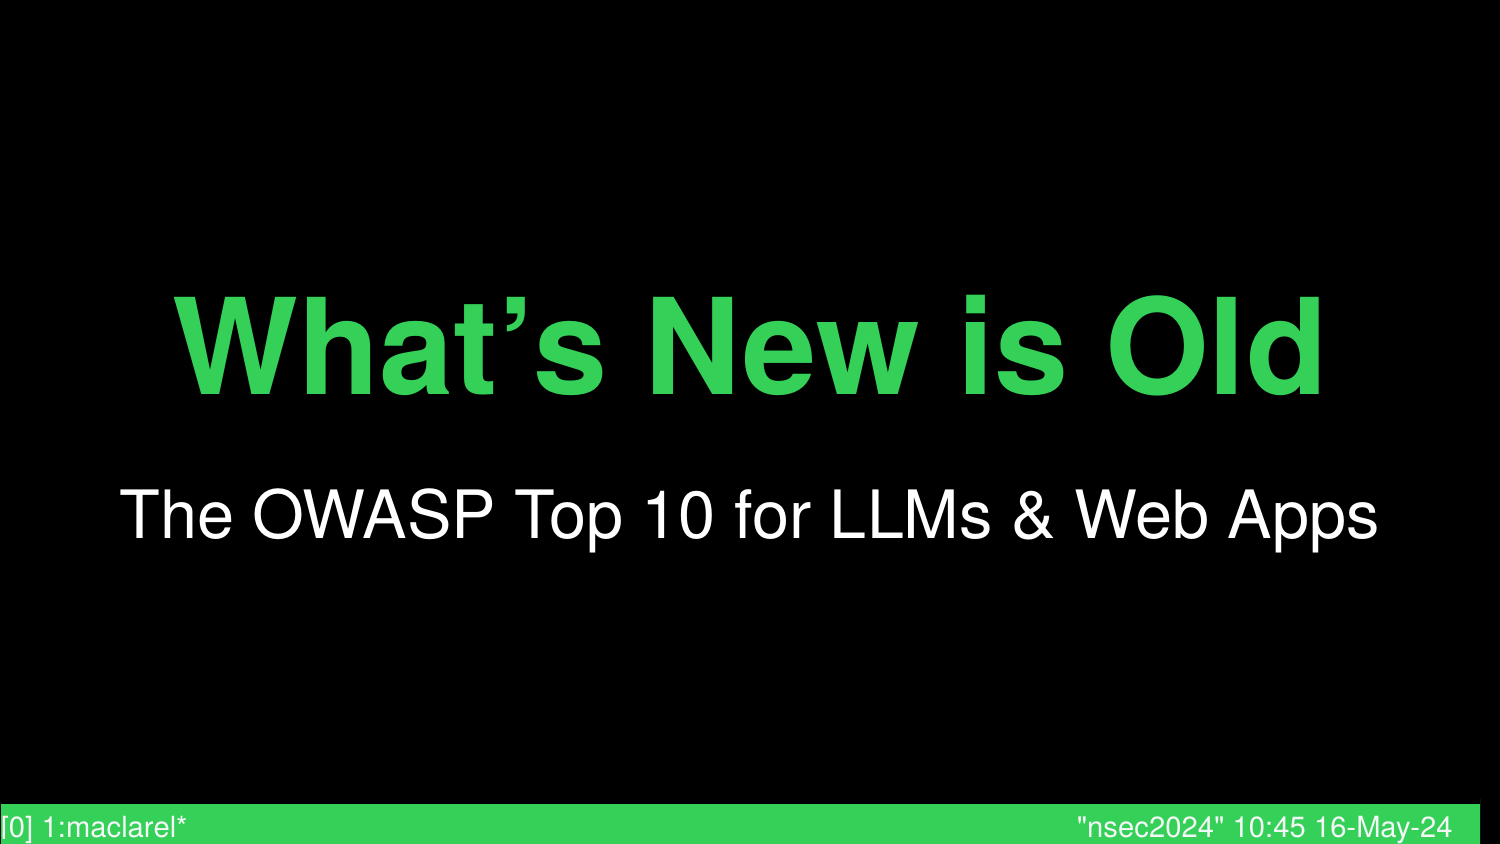

What’s New is Old

The OWASP Top 10 for LLMs & Web Apps
[0] 1:maclarel*                                                                                                            "nsec2024" 10:45 16-May-24    1